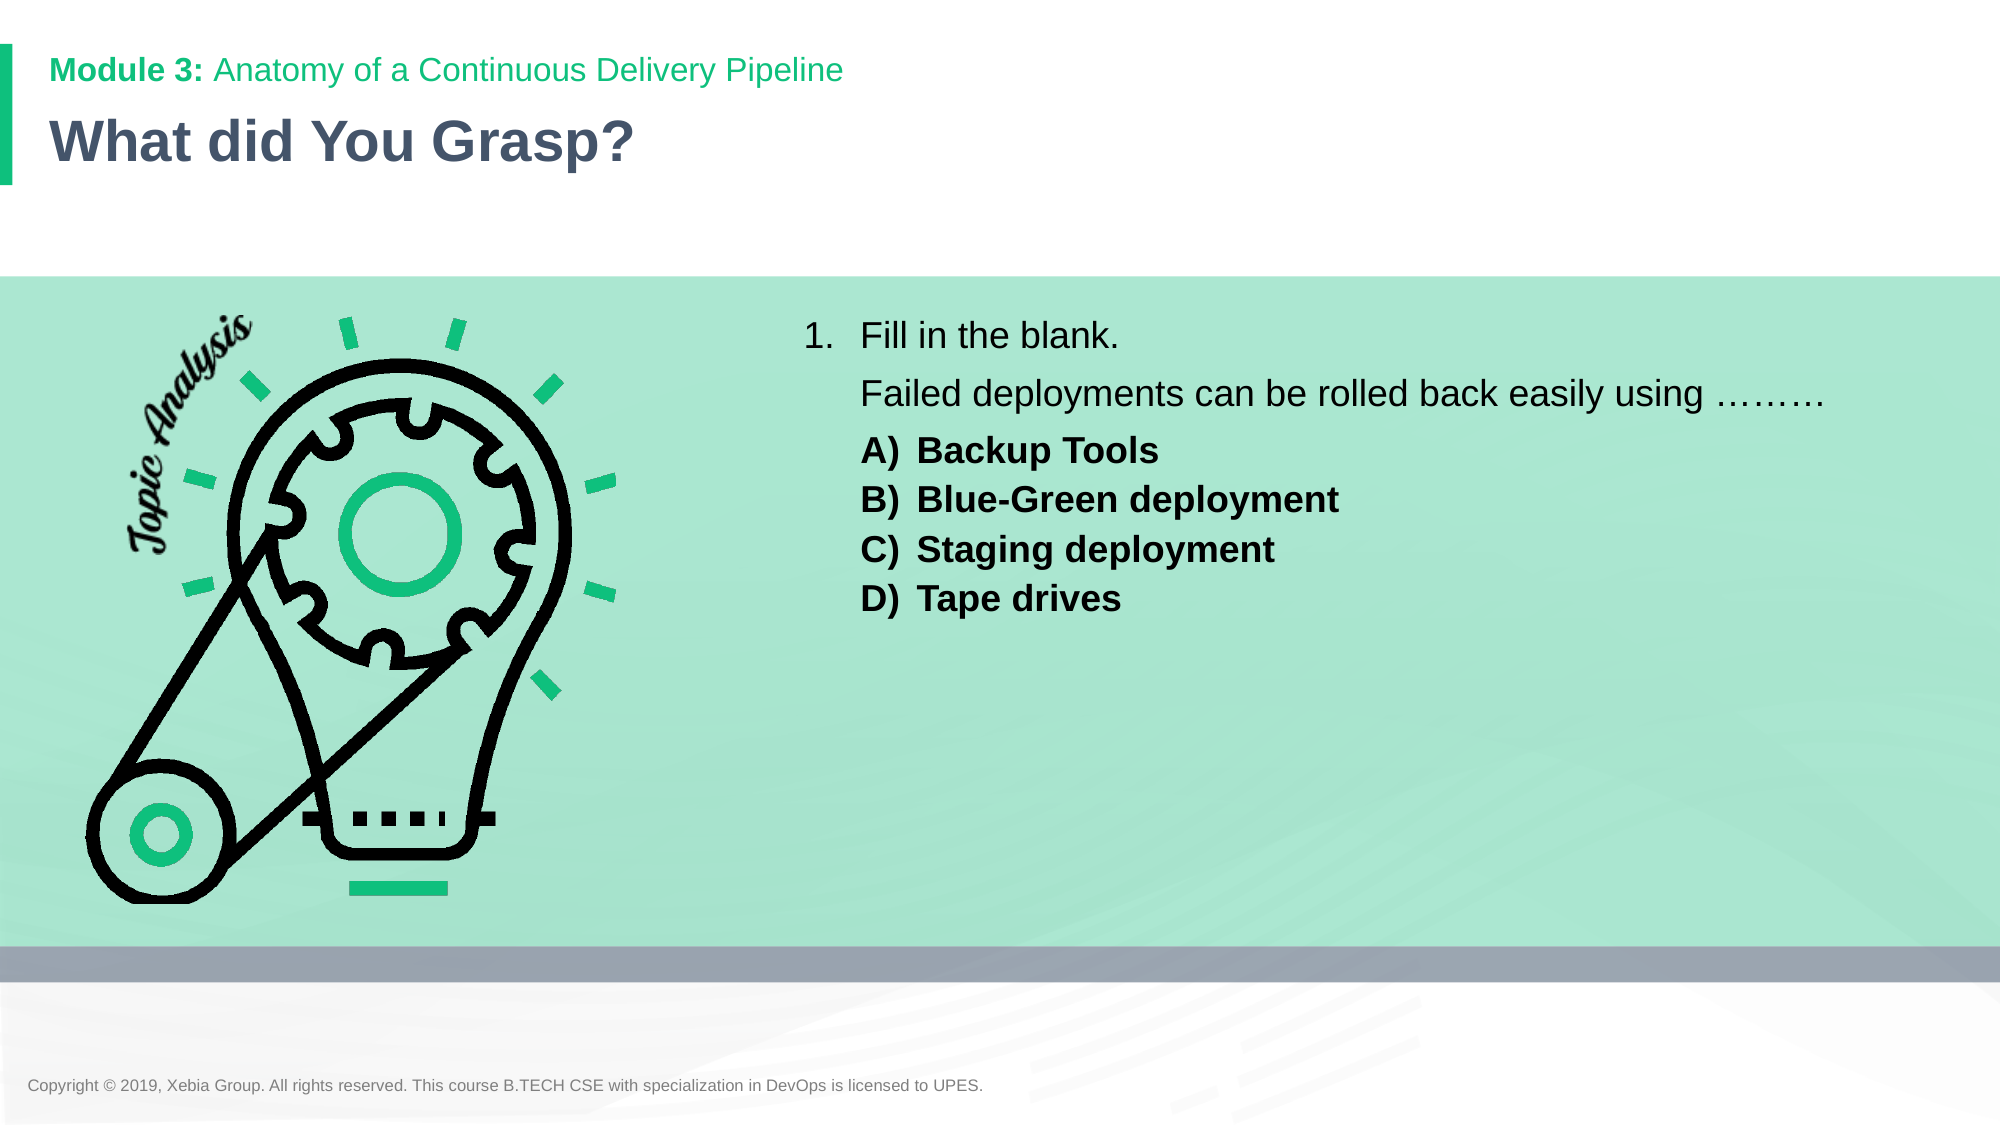

# What did You Grasp?
1.	Fill in the blank.
	Failed deployments can be rolled back easily using ………
Backup Tools
Blue-Green deployment
Staging deployment
Tape drives